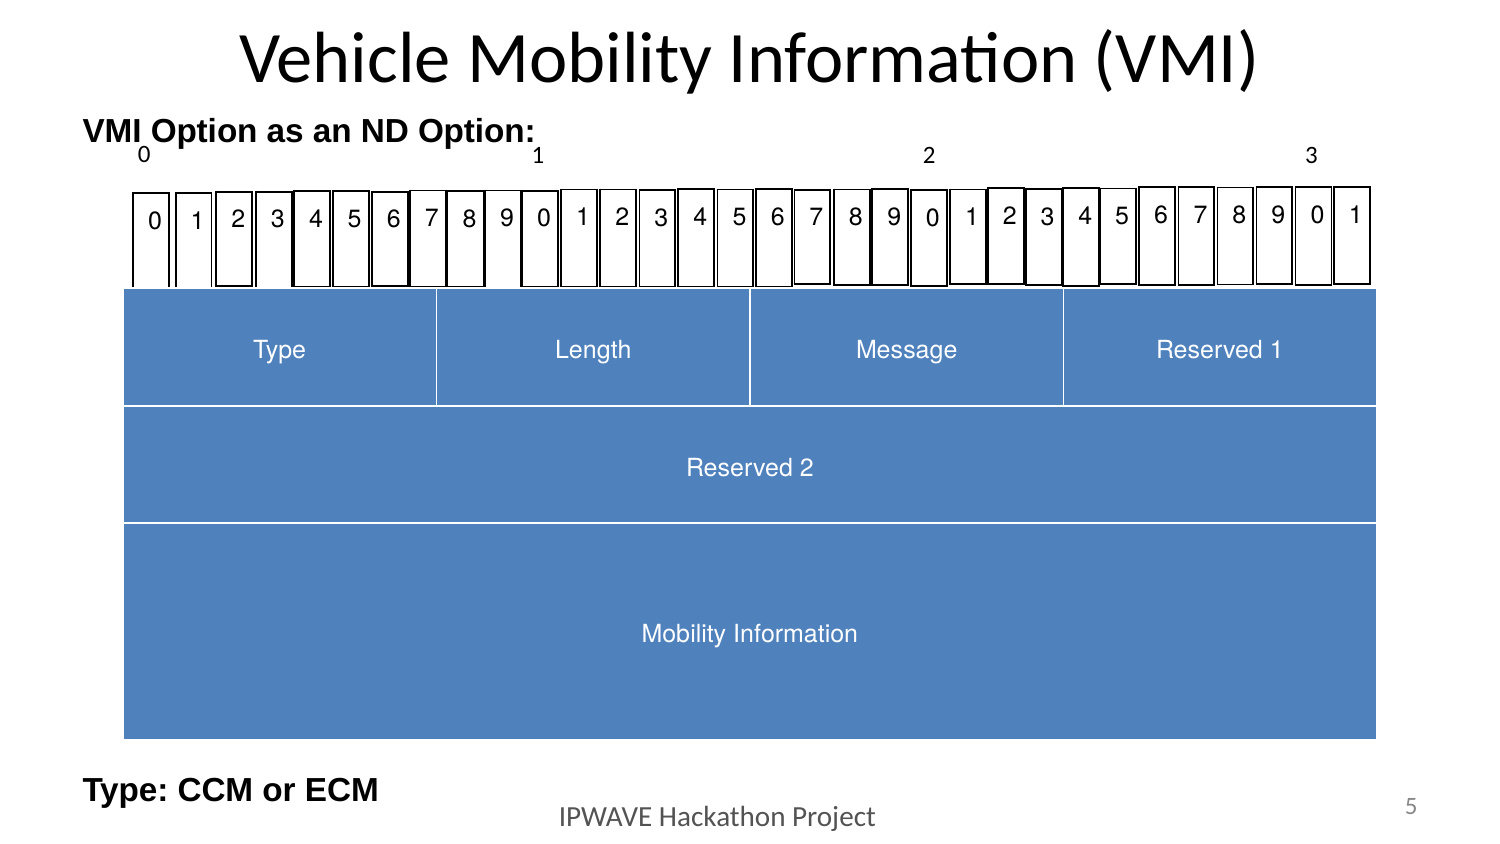

# Vehicle Mobility Information (VMI)
VMI Option as an ND Option:

Type: CCM or ECM
0
3
2
1
| 9 |
| --- |
| 1 |
| --- |
| 7 |
| --- |
| 6 |
| --- |
| 0 |
| --- |
| 8 |
| --- |
| 2 |
| --- |
| 4 |
| --- |
| 5 |
| --- |
| 9 |
| --- |
| 3 |
| --- |
| 4 |
| --- |
| 6 |
| --- |
| 2 |
| --- |
| 8 |
| --- |
| 1 |
| --- |
| 1 |
| --- |
| 5 |
| --- |
| 7 |
| --- |
| 3 |
| --- |
| 0 |
| --- |
| 7 |
| --- |
| 9 |
| --- |
| 0 |
| --- |
| 5 |
| --- |
| 4 |
| --- |
| 8 |
| --- |
| 3 |
| --- |
| 6 |
| --- |
| 2 |
| --- |
| 0 |
| --- |
| 1 |
| --- |
| Type | Length | Message | Reserved 1 |
| --- | --- | --- | --- |
| Reserved 2 |
| --- |
| Mobility Information |
| --- |
5